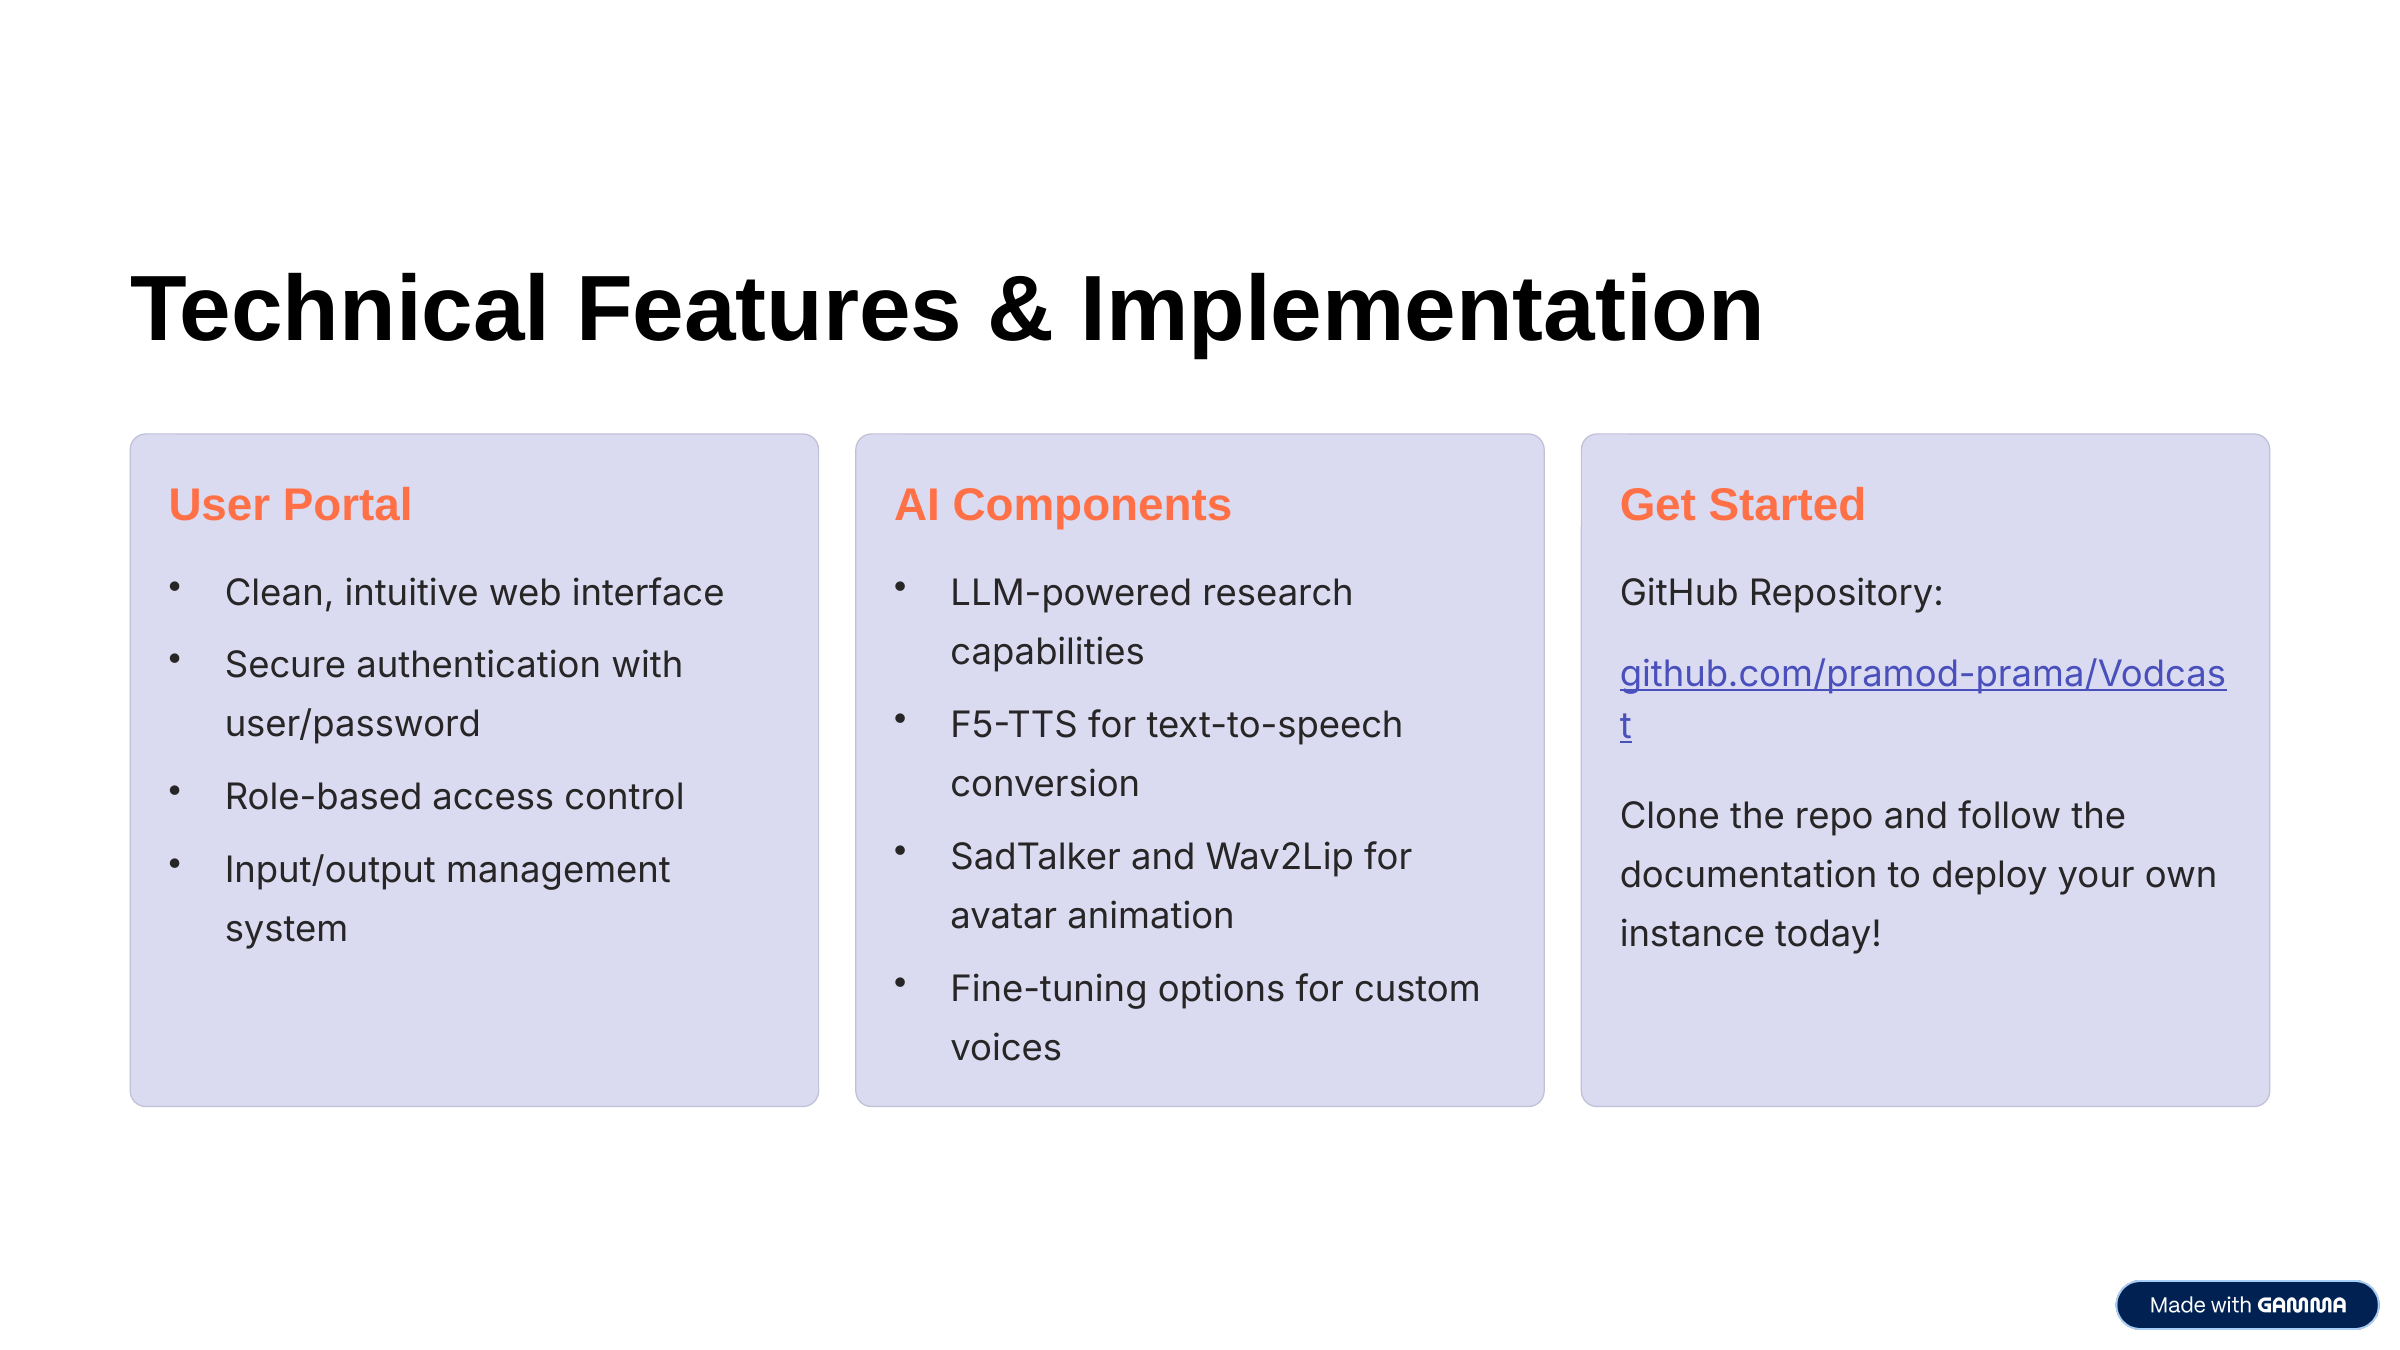

Technical Features & Implementation

User Portal
AI Components
Get Started
Clean, intuitive web interface
LLM-powered research capabilities
GitHub Repository:
Secure authentication with user/password
github.com/pramod-prama/Vodcast
F5-TTS for text-to-speech conversion
Role-based access control
Clone the repo and follow the documentation to deploy your own instance today!
SadTalker and Wav2Lip for avatar animation
Input/output management system
Fine-tuning options for custom voices